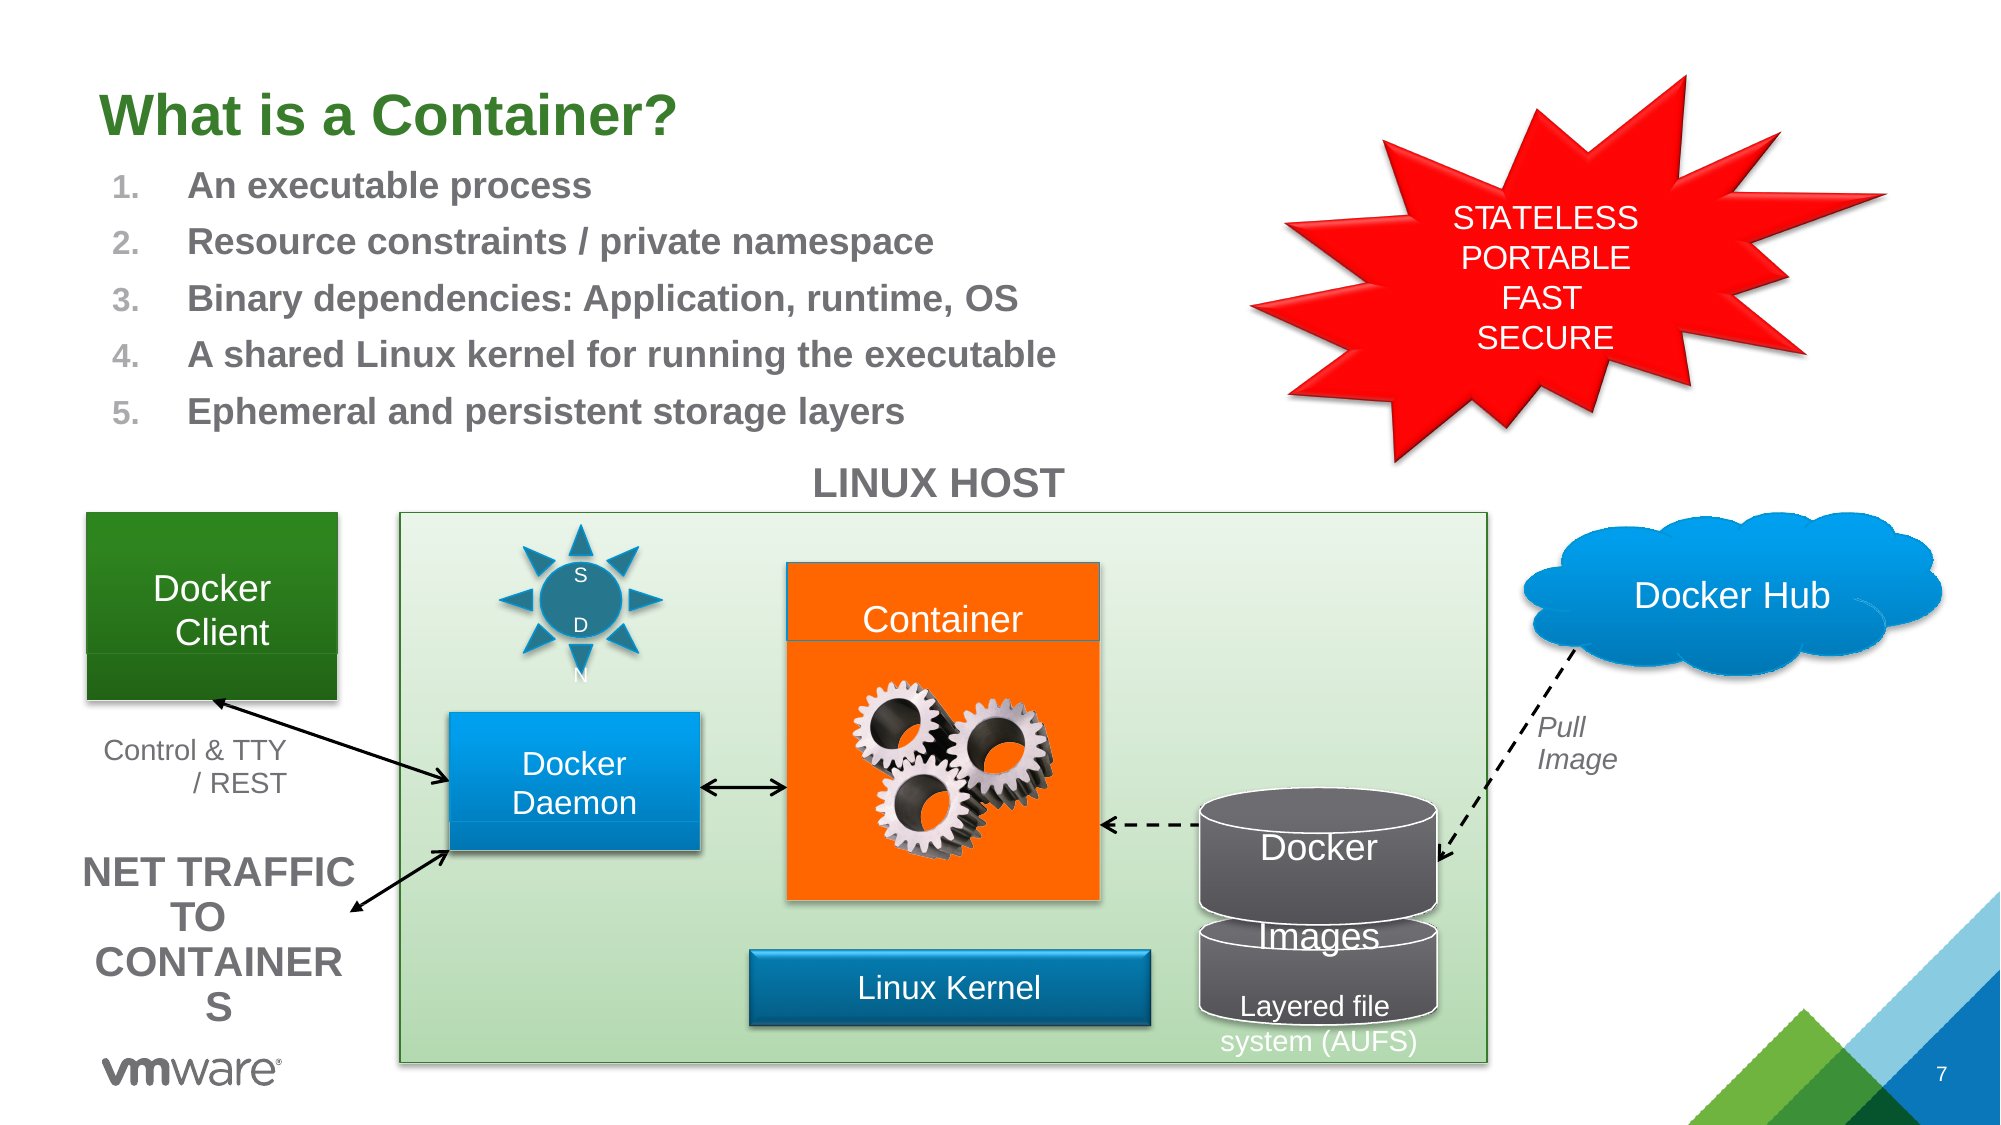

# What is a Container?
An executable process
Resource constraints / private namespace
Binary dependencies: Application, runtime, OS
A shared Linux kernel for running the executable
Ephemeral and persistent storage layers
LINUX HOST
STATELESS  PORTABLE  FAST  SECURE

Docker  Client

S  D  N

Container

Docker Hub

Pull  Image

Docker  Daemon

Control & TTY
/ REST

Docker  Images
Layered file  system (AUFS)
NET TRAFFIC  TO      CONTAINERS

Linux Kernel
7